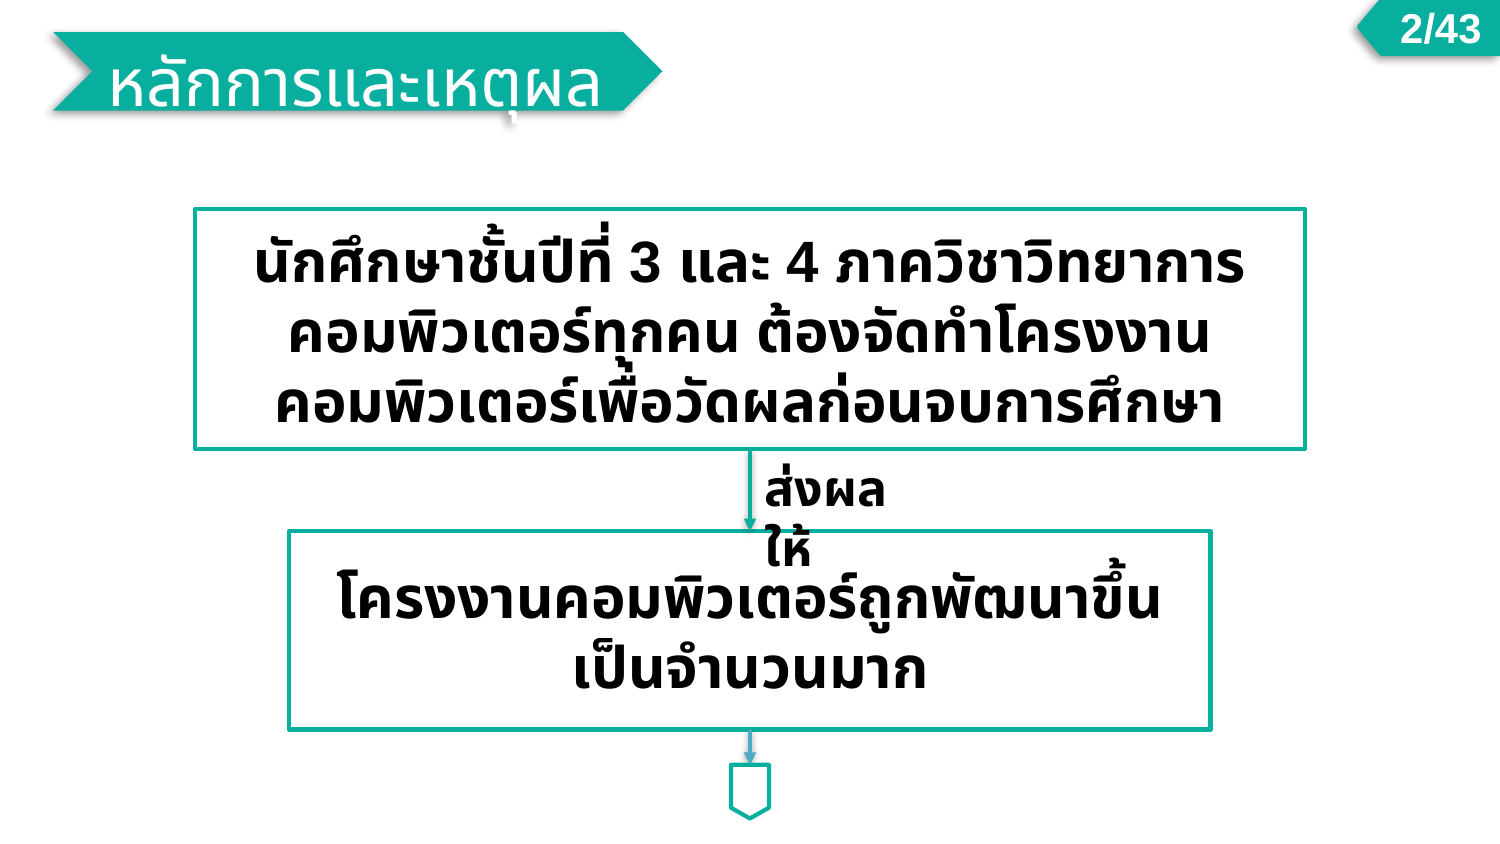

2/43
หลักการและเหตุผล
นักศึกษาชั้นปีที่ 3 และ 4 ภาควิชาวิทยาการคอมพิวเตอร์ทุกคน ต้องจัดทำโครงงานคอมพิวเตอร์เพื่อวัดผลก่อนจบการศึกษา
ส่งผลให้
โครงงานคอมพิวเตอร์ถูกพัฒนาขึ้นเป็นจำนวนมาก